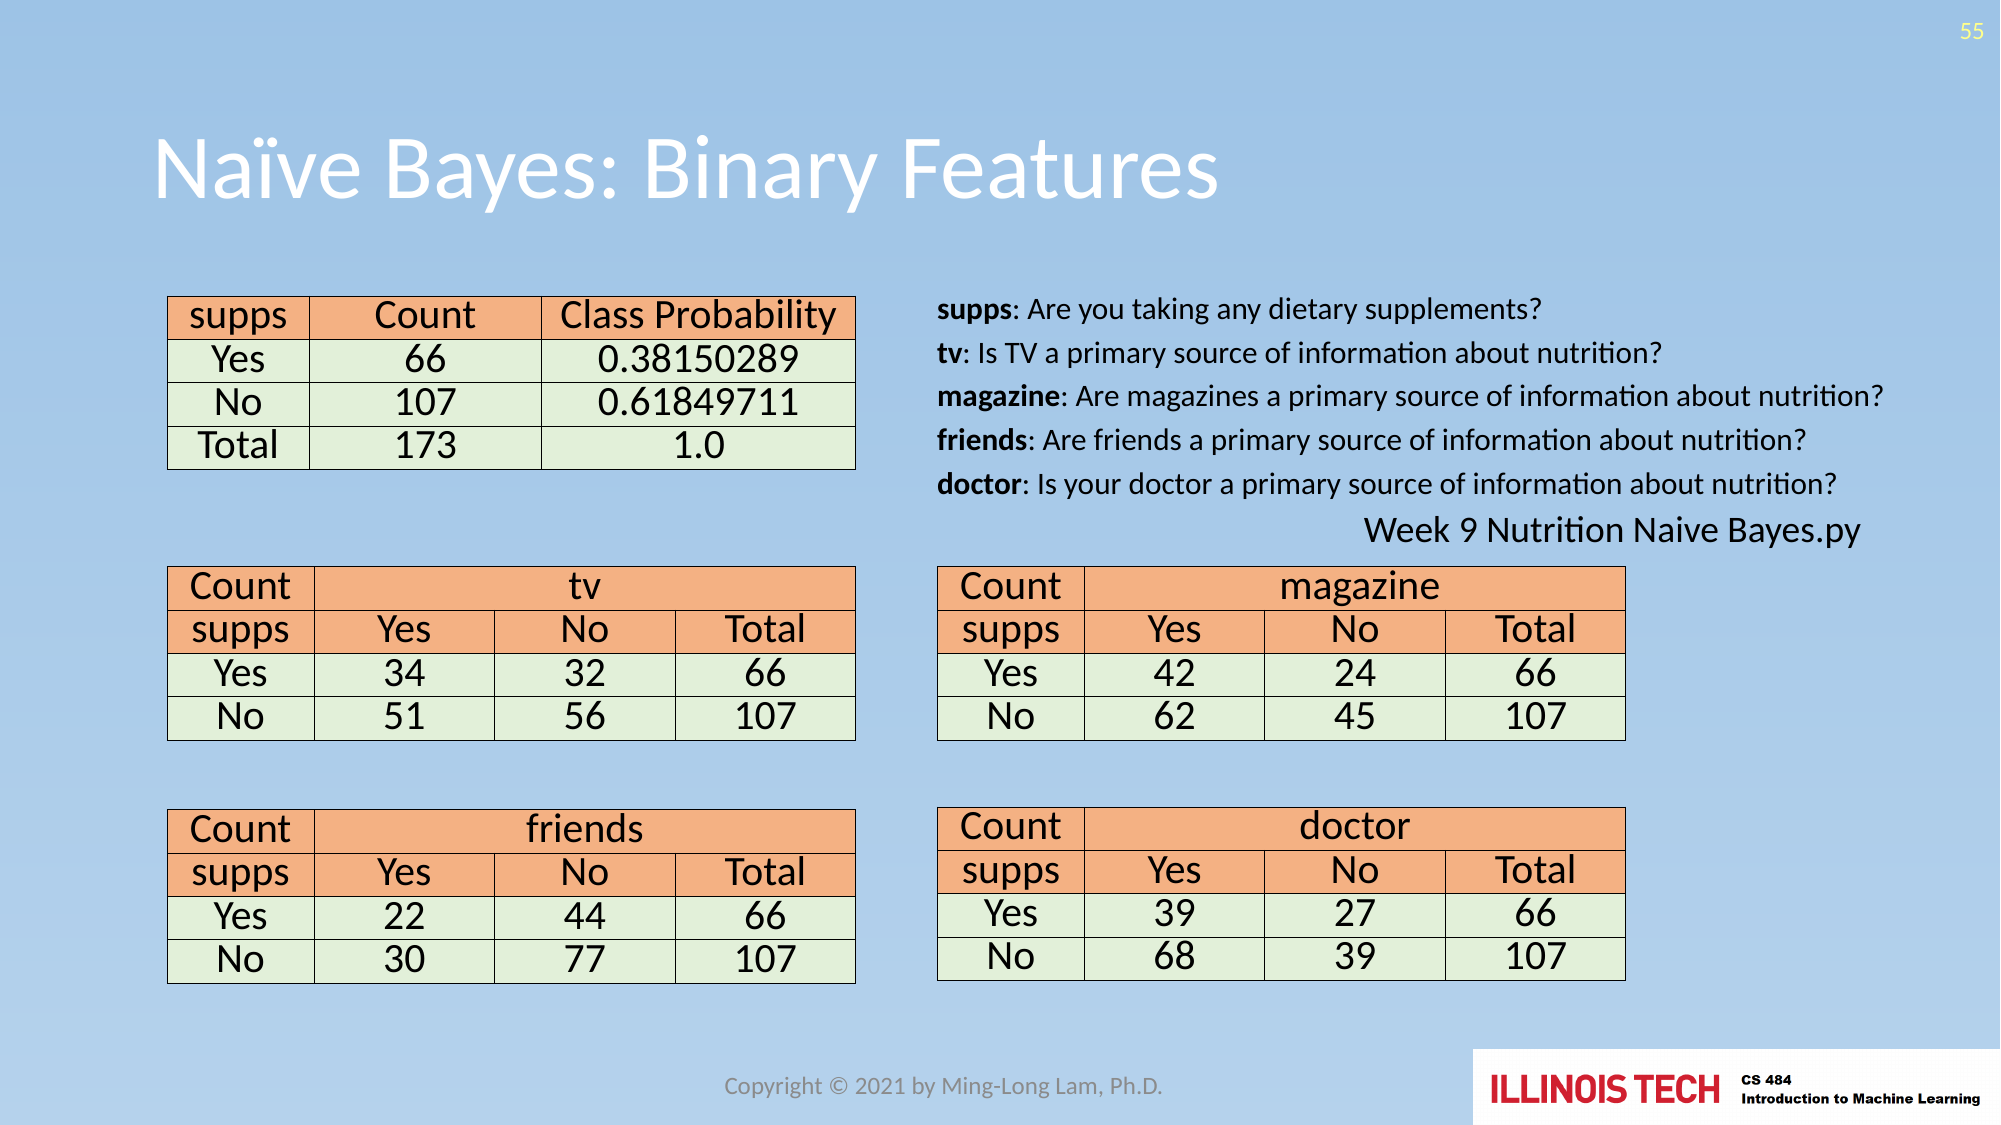

55
# Naïve Bayes: Binary Features
supps: Are you taking any dietary supplements?
tv: Is TV a primary source of information about nutrition?
magazine: Are magazines a primary source of information about nutrition?
friends: Are friends a primary source of information about nutrition?
doctor: Is your doctor a primary source of information about nutrition?
| supps | Count | Class Probability |
| --- | --- | --- |
| Yes | 66 | 0.38150289 |
| No | 107 | 0.61849711 |
| Total | 173 | 1.0 |

Week 9 Nutrition Naive Bayes.py
| Count | tv |  |  |
| --- | --- | --- | --- |
| supps | Yes | No | Total |
| Yes | 34 | 32 | 66 |
| No | 51 | 56 | 107 |
| Count | magazine |  |  |
| --- | --- | --- | --- |
| supps | Yes | No | Total |
| Yes | 42 | 24 | 66 |
| No | 62 | 45 | 107 |
| Count | doctor |  |  |
| --- | --- | --- | --- |
| supps | Yes | No | Total |
| Yes | 39 | 27 | 66 |
| No | 68 | 39 | 107 |
| Count | friends |  |  |
| --- | --- | --- | --- |
| supps | Yes | No | Total |
| Yes | 22 | 44 | 66 |
| No | 30 | 77 | 107 |
Copyright © 2021 by Ming-Long Lam, Ph.D.